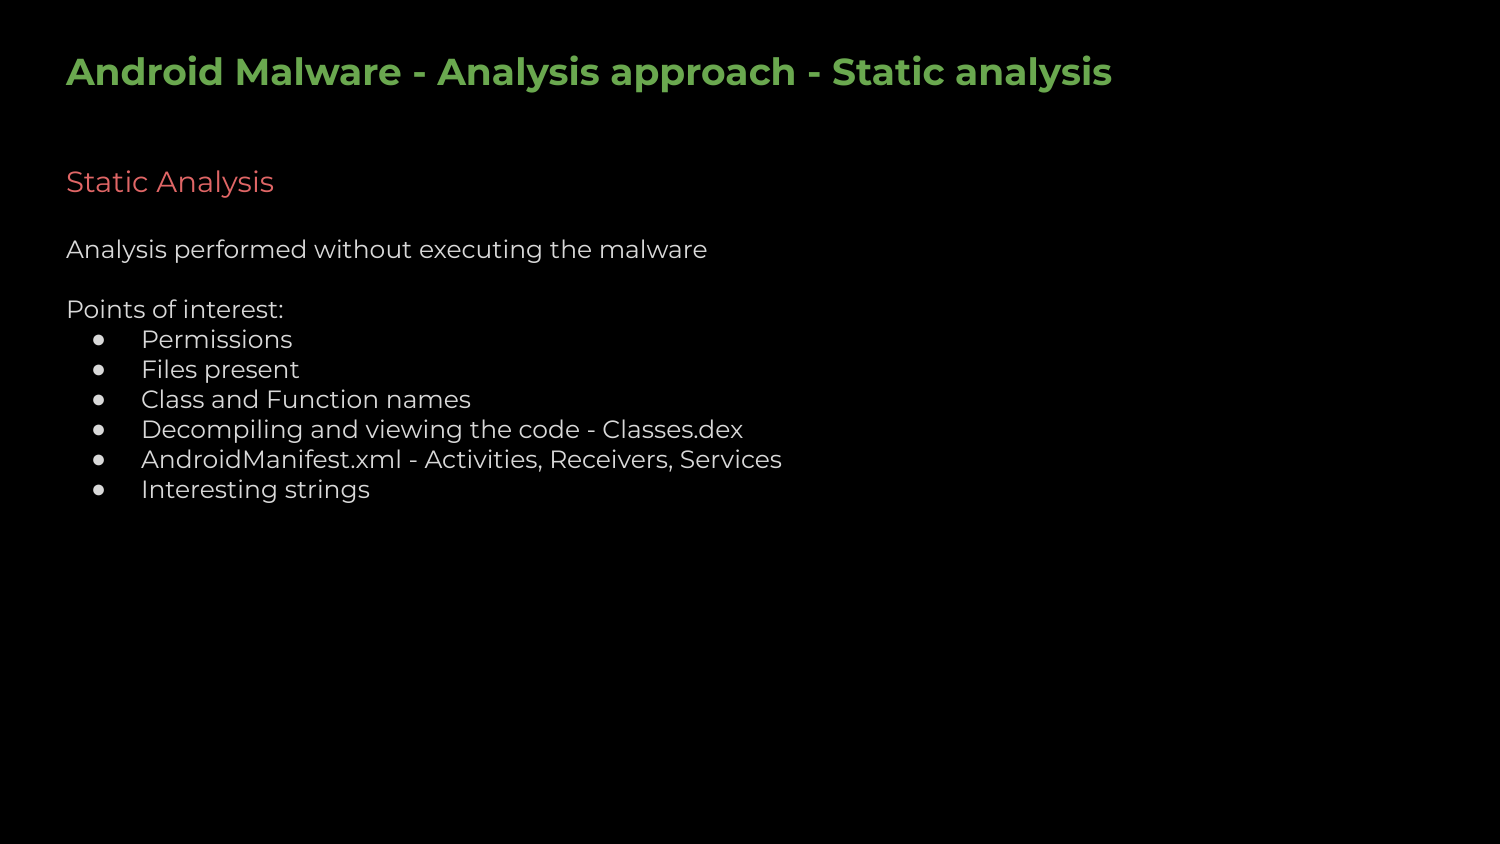

Android Malware - Analysis approach - Static analysis
Static Analysis

Analysis performed without executing the malware

Points of interest:
Permissions
Files present
Class and Function names
Decompiling and viewing the code - Classes.dex
AndroidManifest.xml - Activities, Receivers, Services
Interesting strings